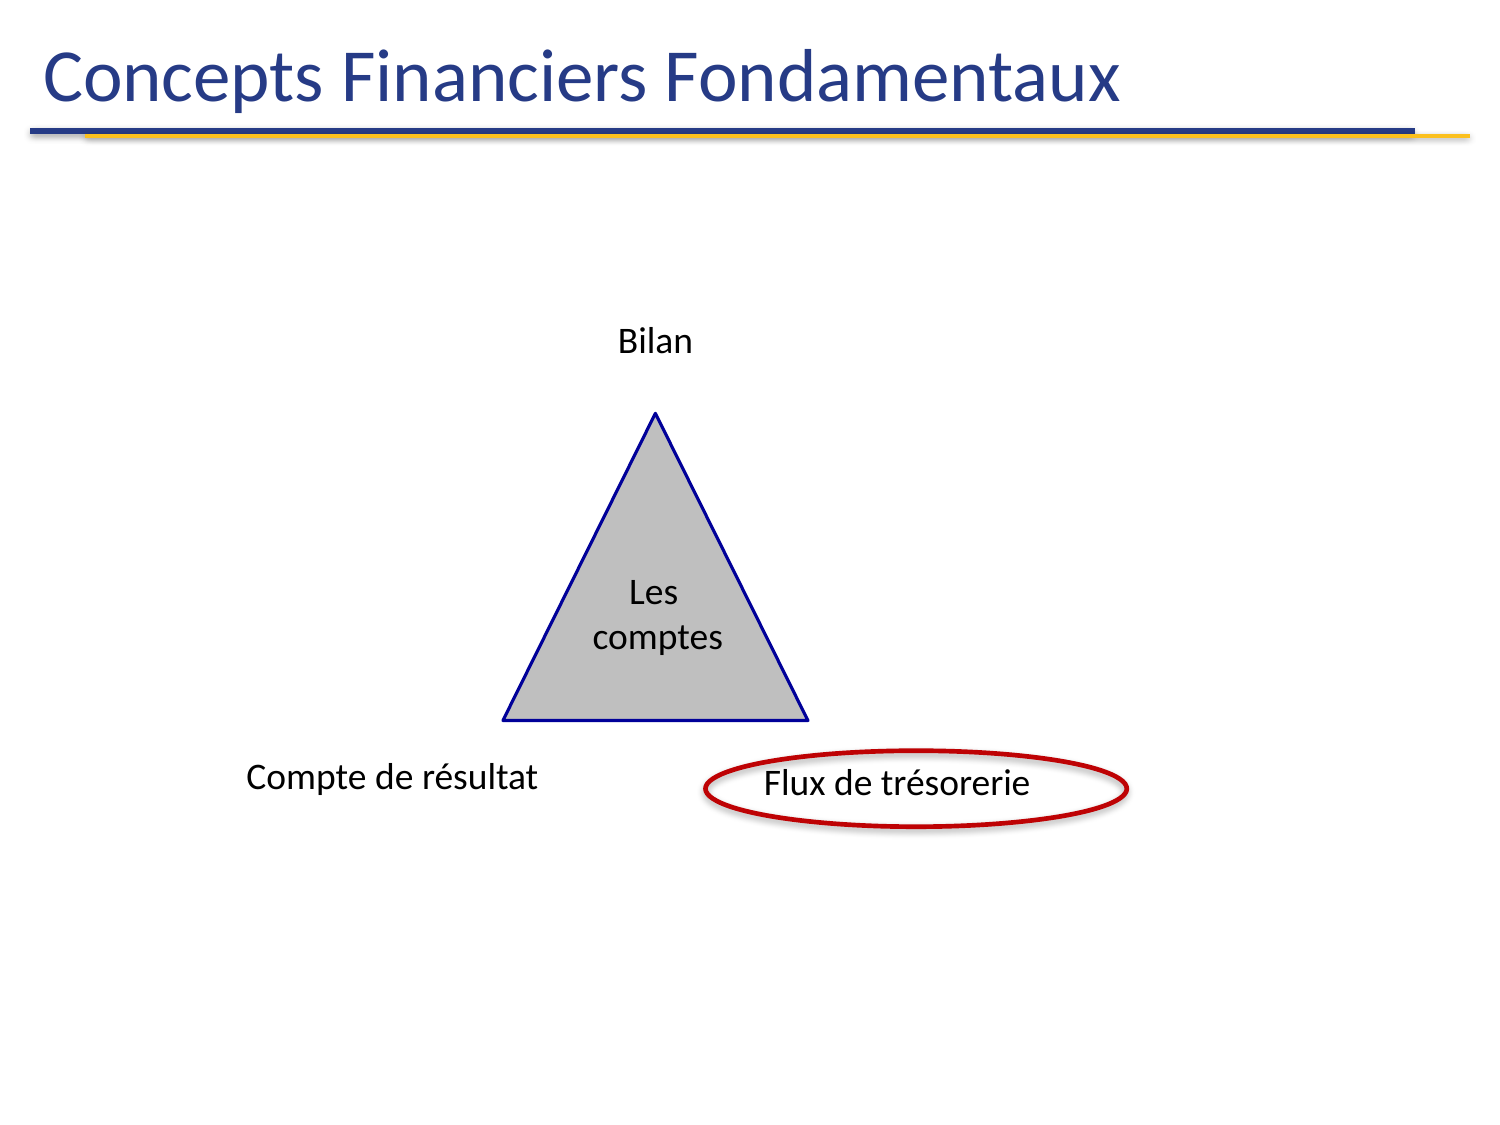

# Concepts Financiers Fondamentaux
Bilan

Compte de résultat
Flux de trésorerie
Les
comptes